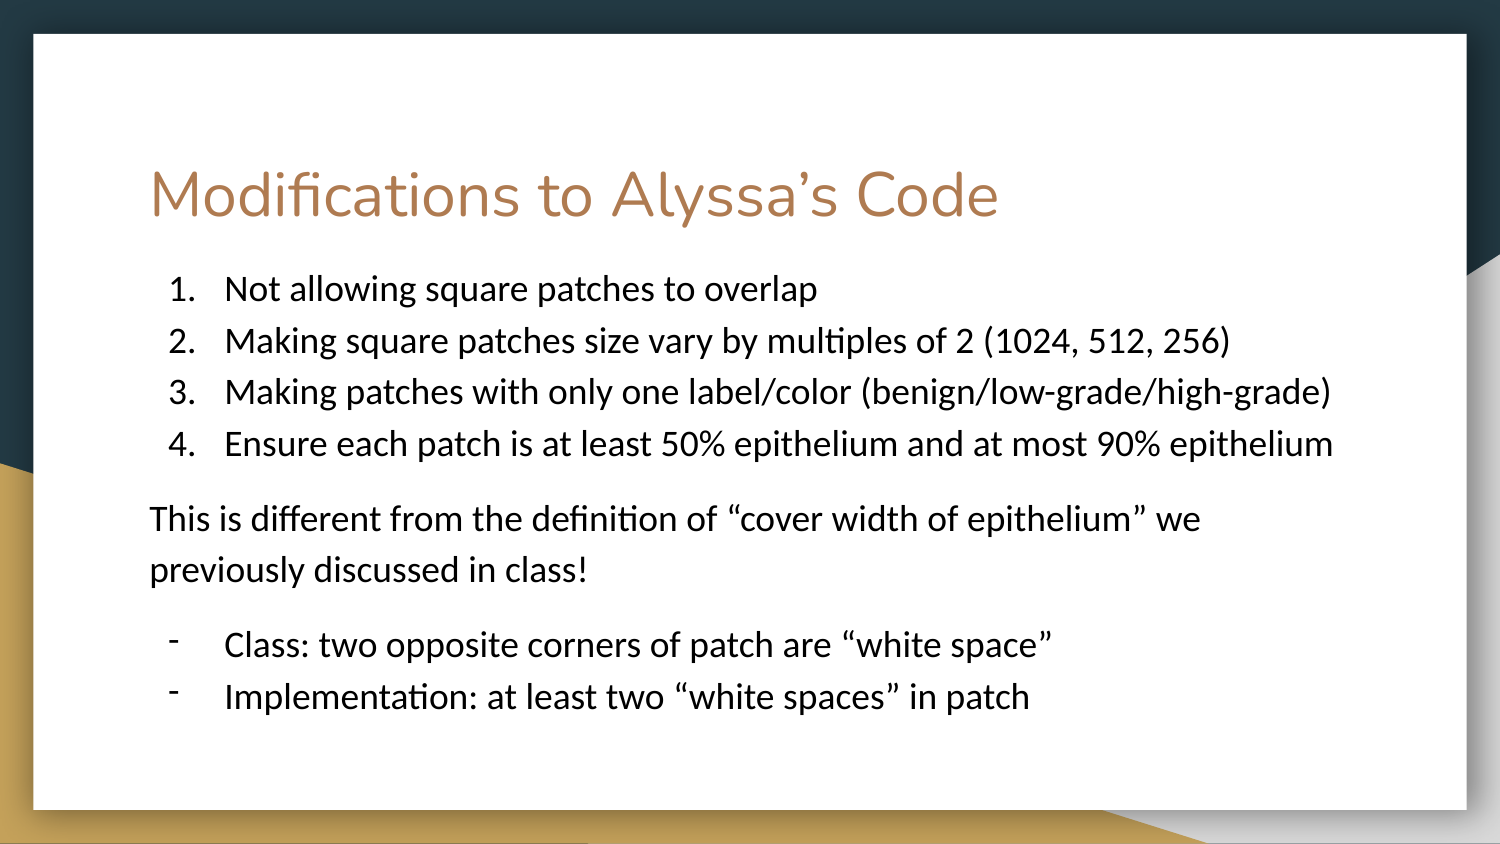

# Modifications to Alyssa’s Code
Not allowing square patches to overlap
Making square patches size vary by multiples of 2 (1024, 512, 256)
Making patches with only one label/color (benign/low-grade/high-grade)
Ensure each patch is at least 50% epithelium and at most 90% epithelium
This is different from the definition of “cover width of epithelium” we previously discussed in class!
Class: two opposite corners of patch are “white space”
Implementation: at least two “white spaces” in patch